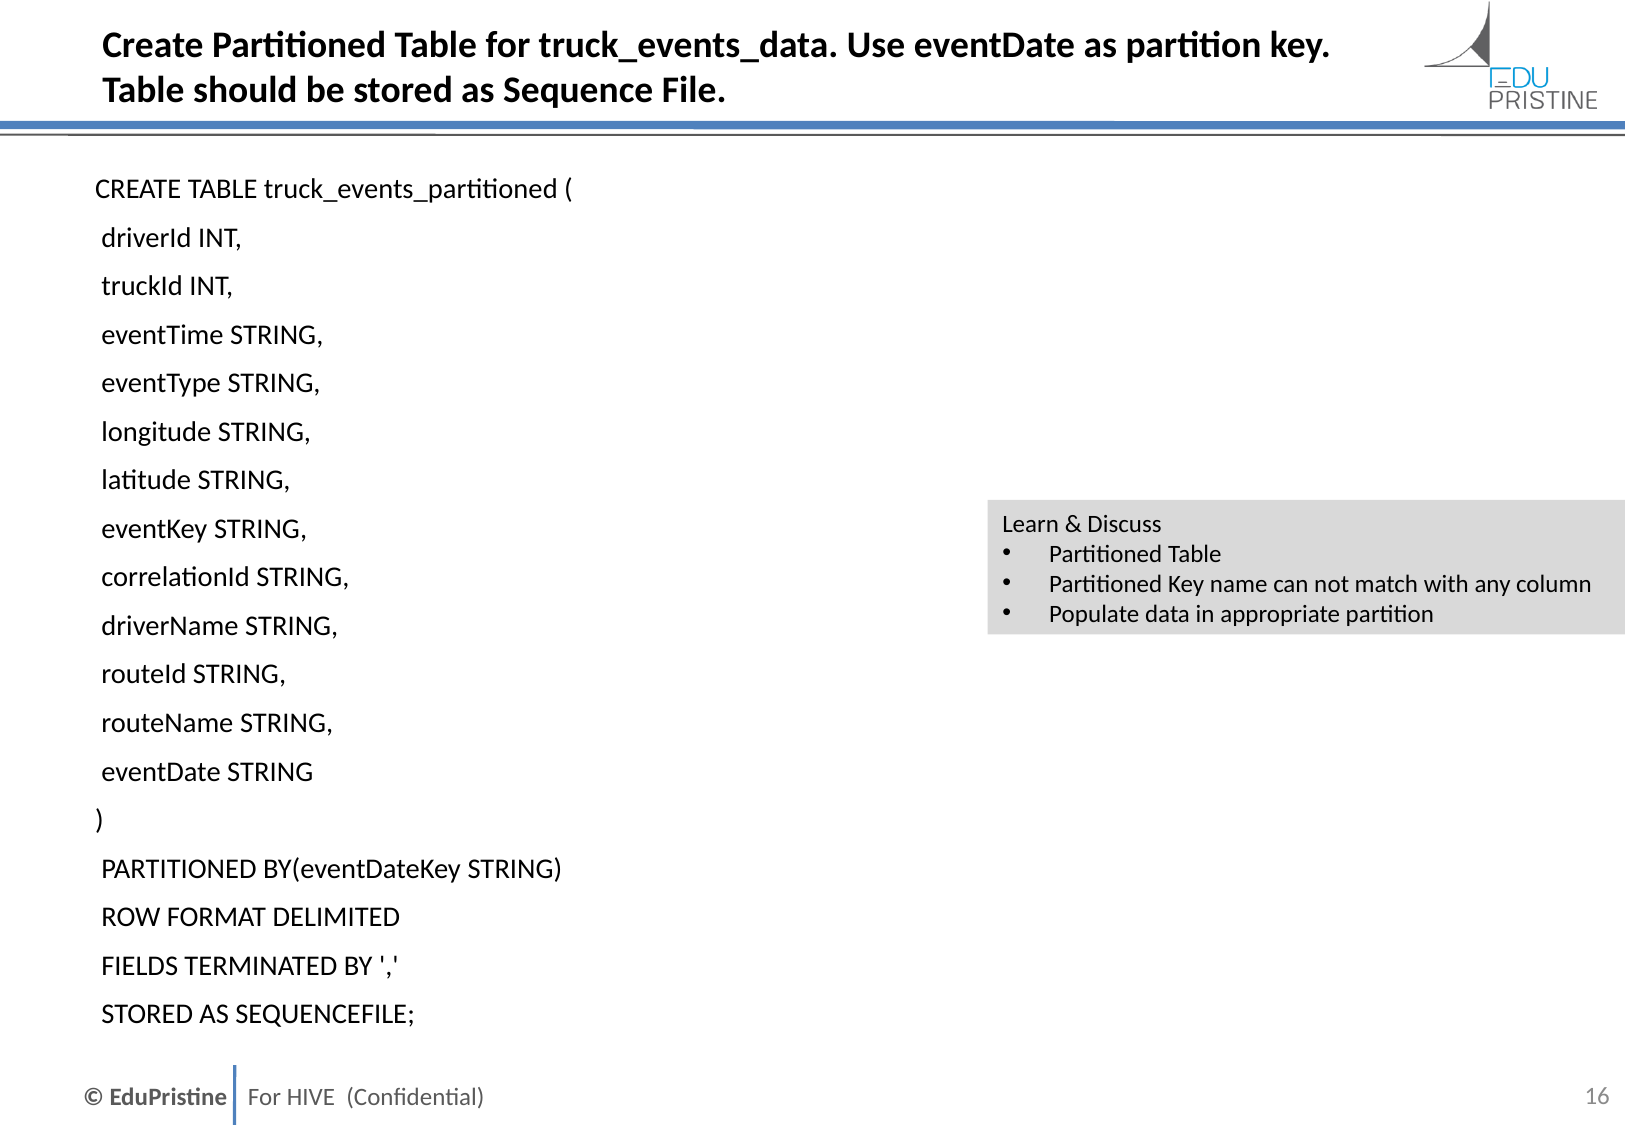

Create Partitioned Table for truck_events_data. Use eventDate as partition key. Table should be stored as Sequence File.

CREATE TABLE truck_events_partitioned (
 driverId INT,
 truckId INT,
 eventTime STRING,
 eventType STRING,
 longitude STRING,
 latitude STRING,
 eventKey STRING,
 correlationId STRING,
 driverName STRING,
 routeId STRING,
 routeName STRING,
 eventDate STRING
)
 PARTITIONED BY(eventDateKey STRING)
 ROW FORMAT DELIMITED
 FIELDS TERMINATED BY ','
 STORED AS SEQUENCEFILE;
Learn & Discuss
Partitioned Table
Partitioned Key name can not match with any column
Populate data in appropriate partition
16